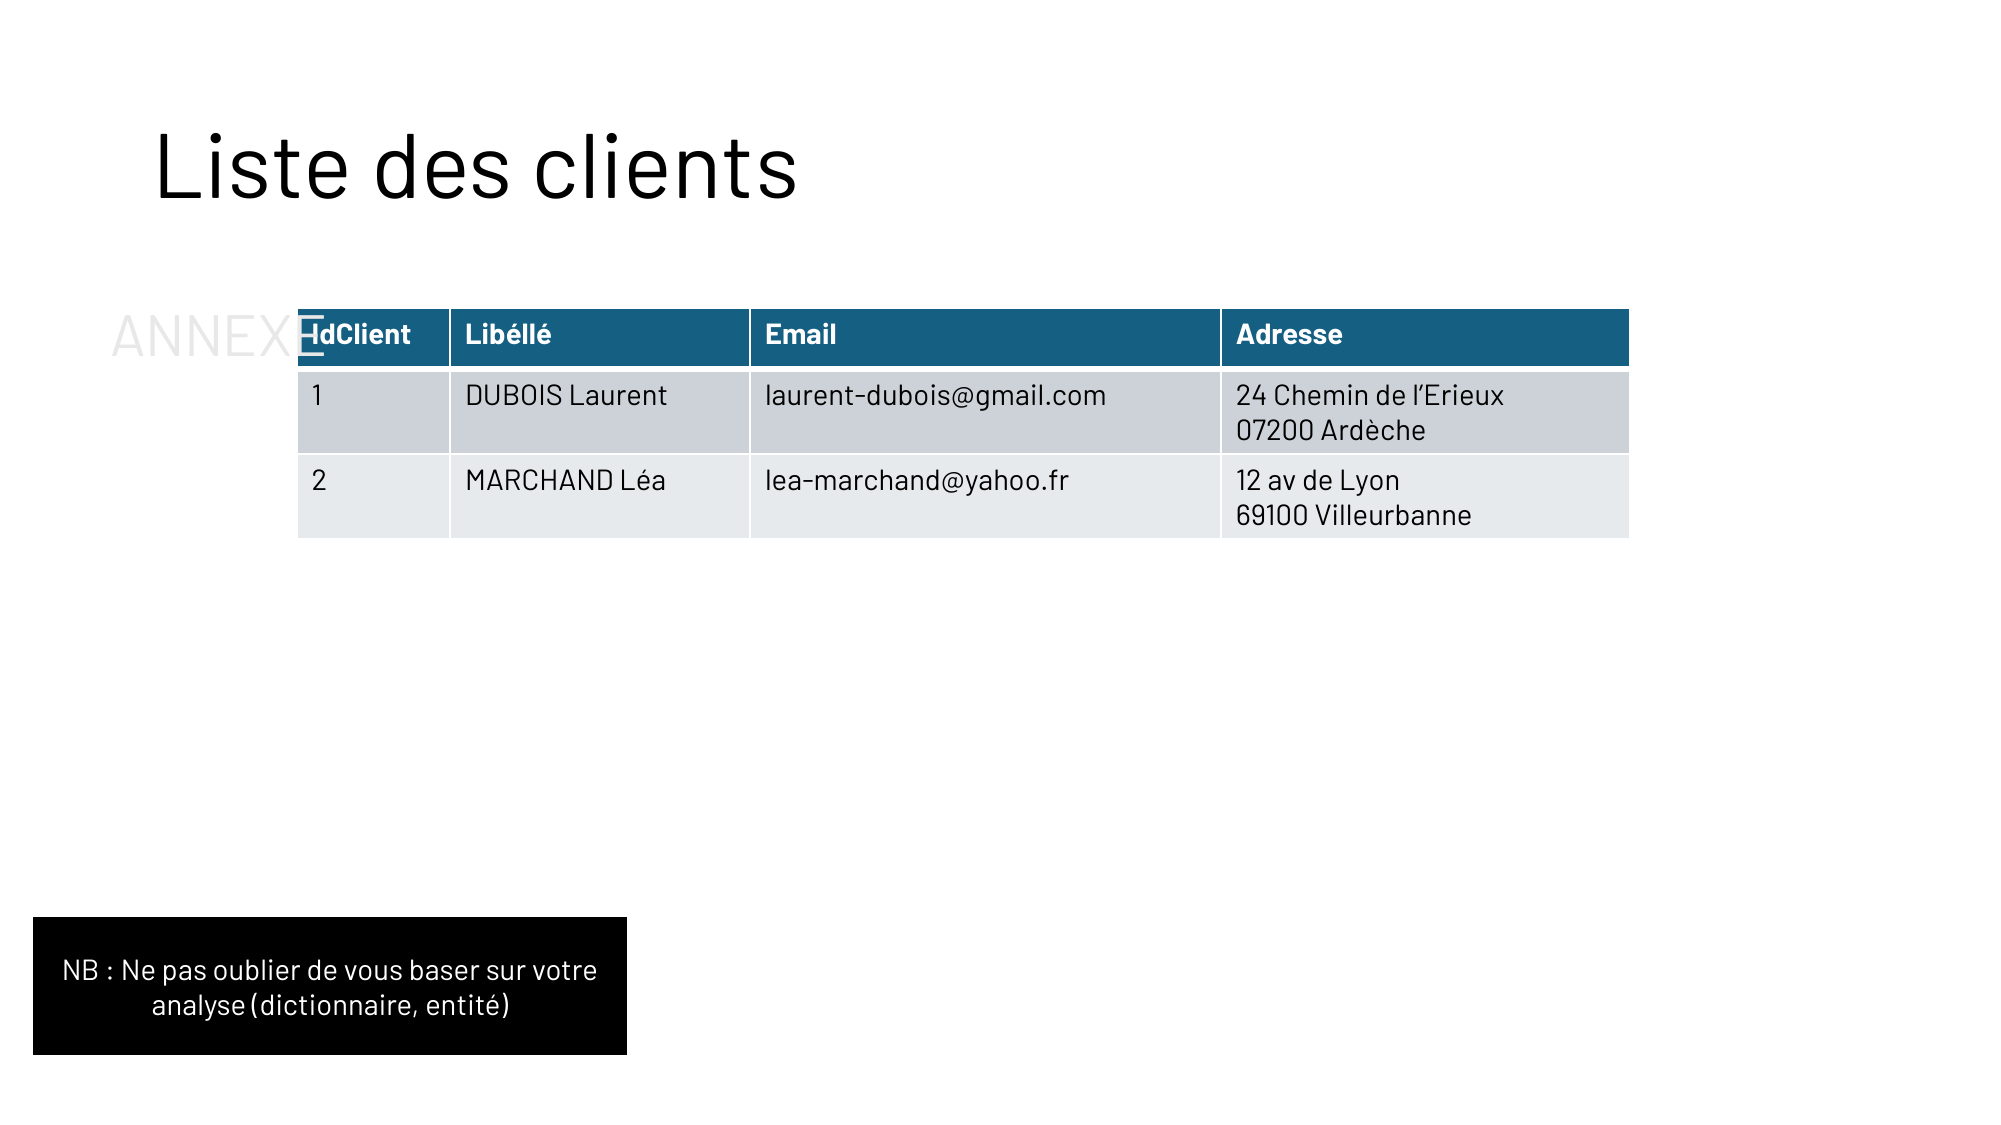

# Liste des clients
ANNEXE
| IdClient | Libéllé | Email | Adresse |
| --- | --- | --- | --- |
| 1 | DUBOIS Laurent | laurent-dubois@gmail.com | 24 Chemin de l’Erieux 07200 Ardèche |
| 2 | MARCHAND Léa | lea-marchand@yahoo.fr | 12 av de Lyon 69100 Villeurbanne |
NB : Ne pas oublier de vous baser sur votre analyse (dictionnaire, entité)